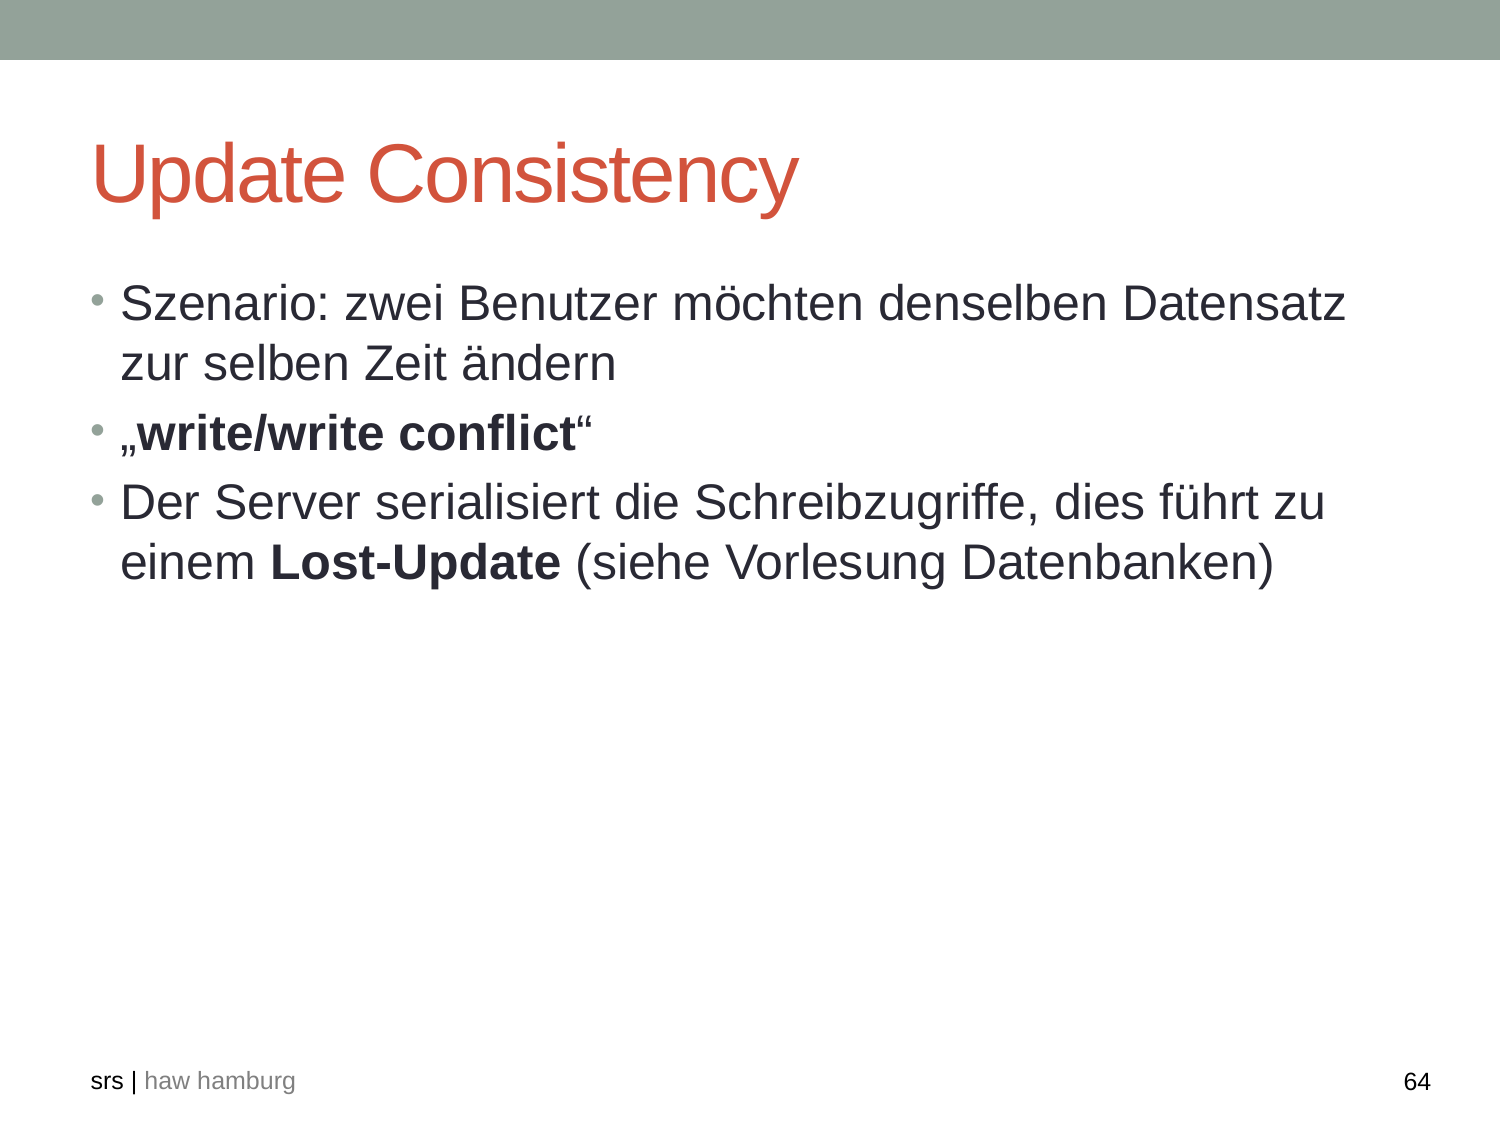

# Update Consistency
Szenario: zwei Benutzer möchten denselben Datensatz zur selben Zeit ändern
„write/write conflict“
Der Server serialisiert die Schreibzugriffe, dies führt zu einem Lost-Update (siehe Vorlesung Datenbanken)